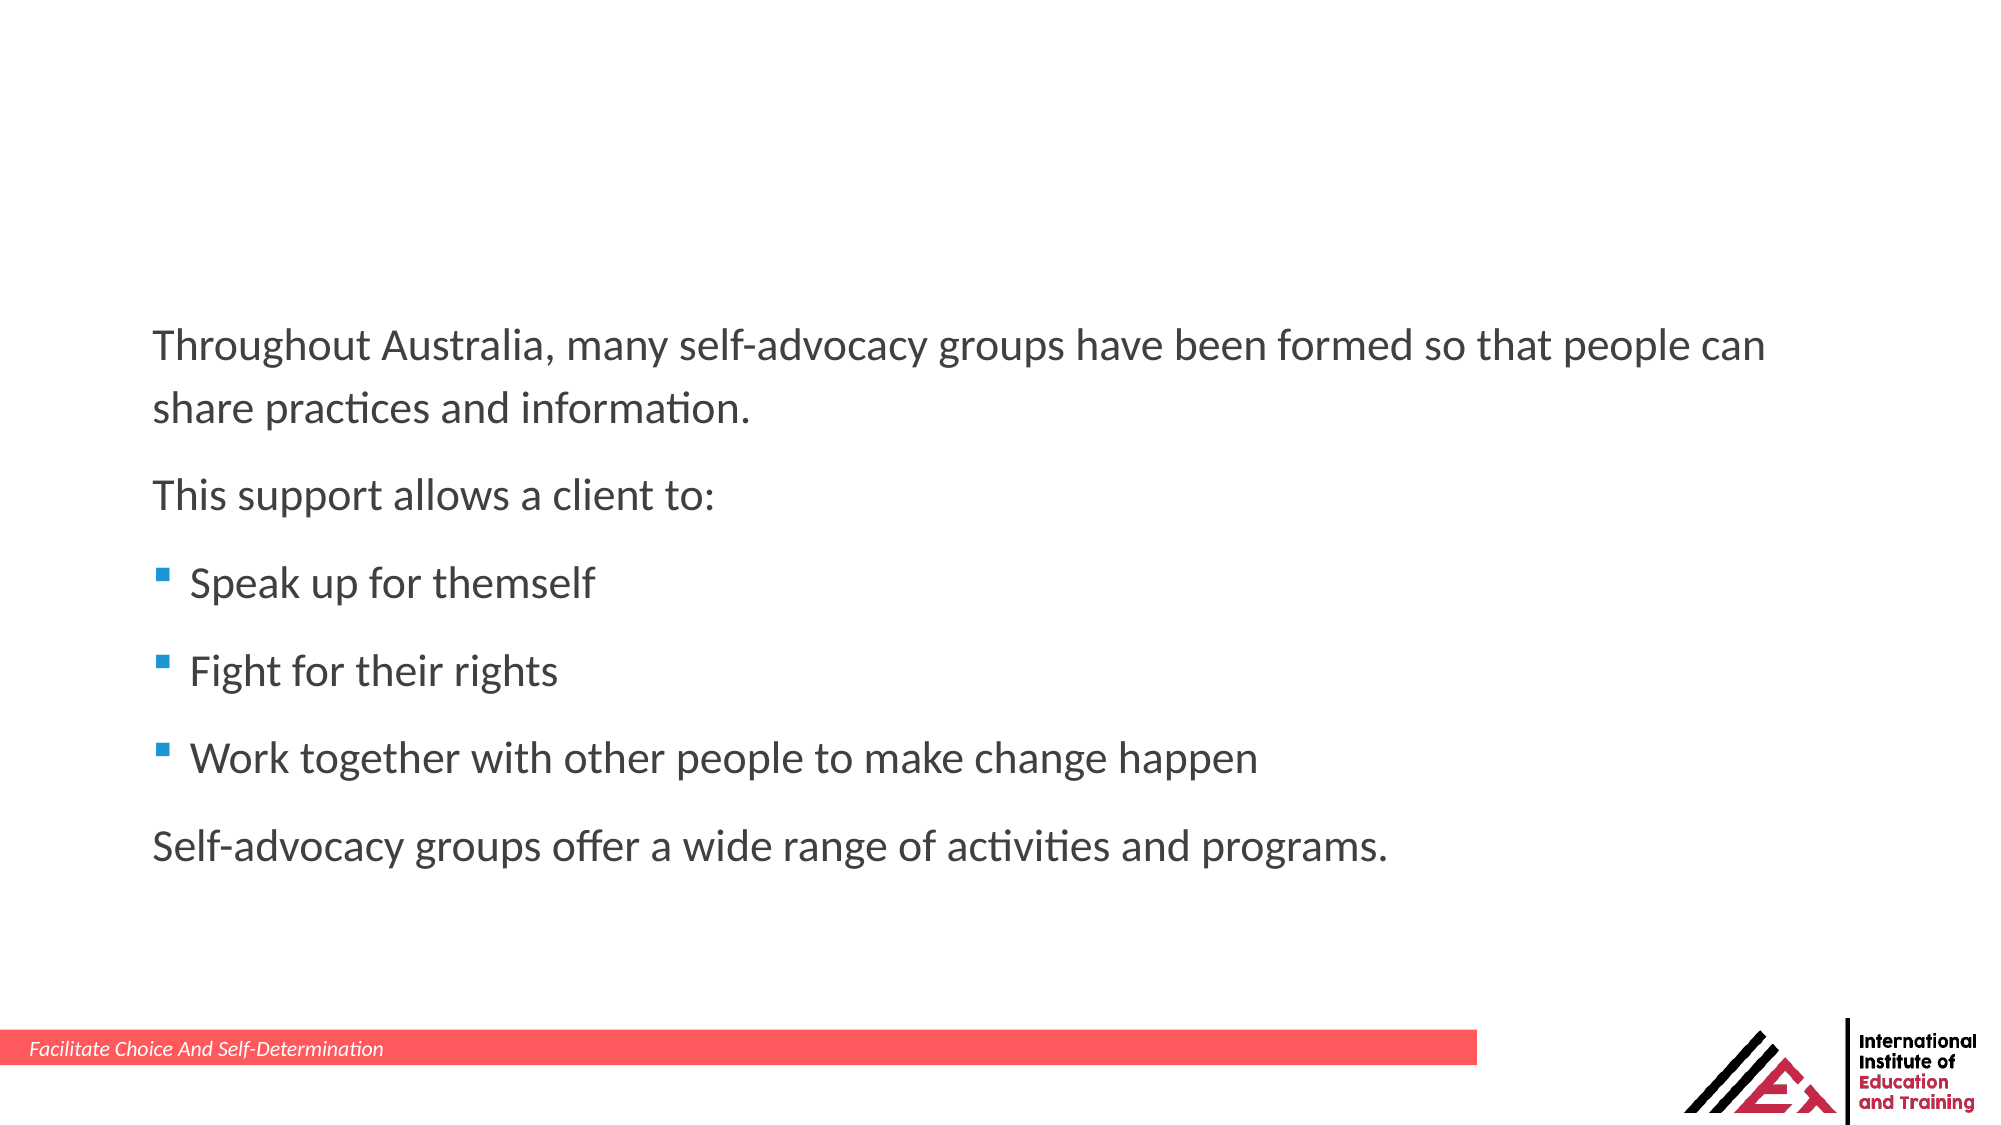

Throughout Australia, many self-advocacy groups have been formed so that people can share practices and information.
This support allows a client to:
Speak up for themself
Fight for their rights
Work together with other people to make change happen
Self-advocacy groups offer a wide range of activities and programs.
Facilitate Choice And Self-Determination